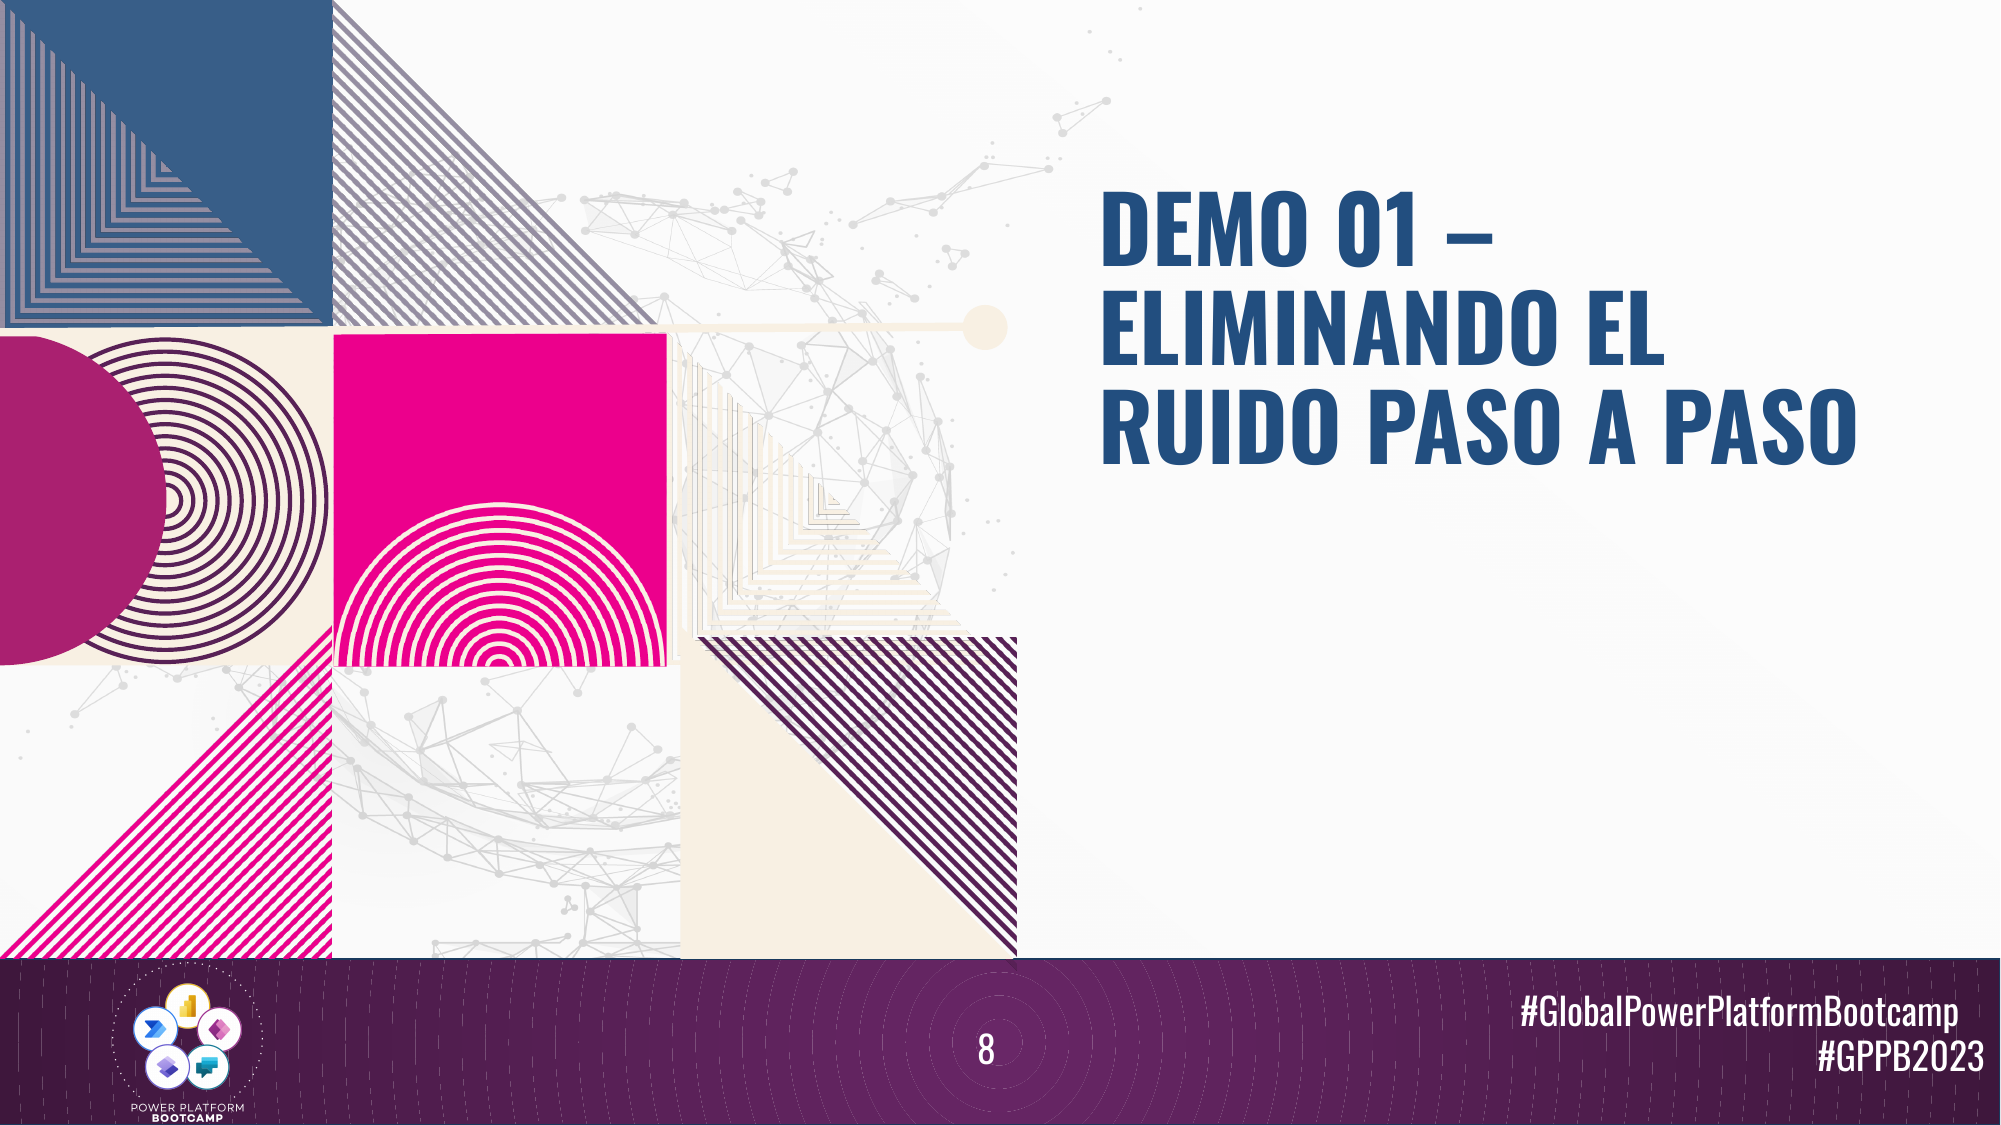

# Demo 01 – Eliminando el ruido paso a paso
8